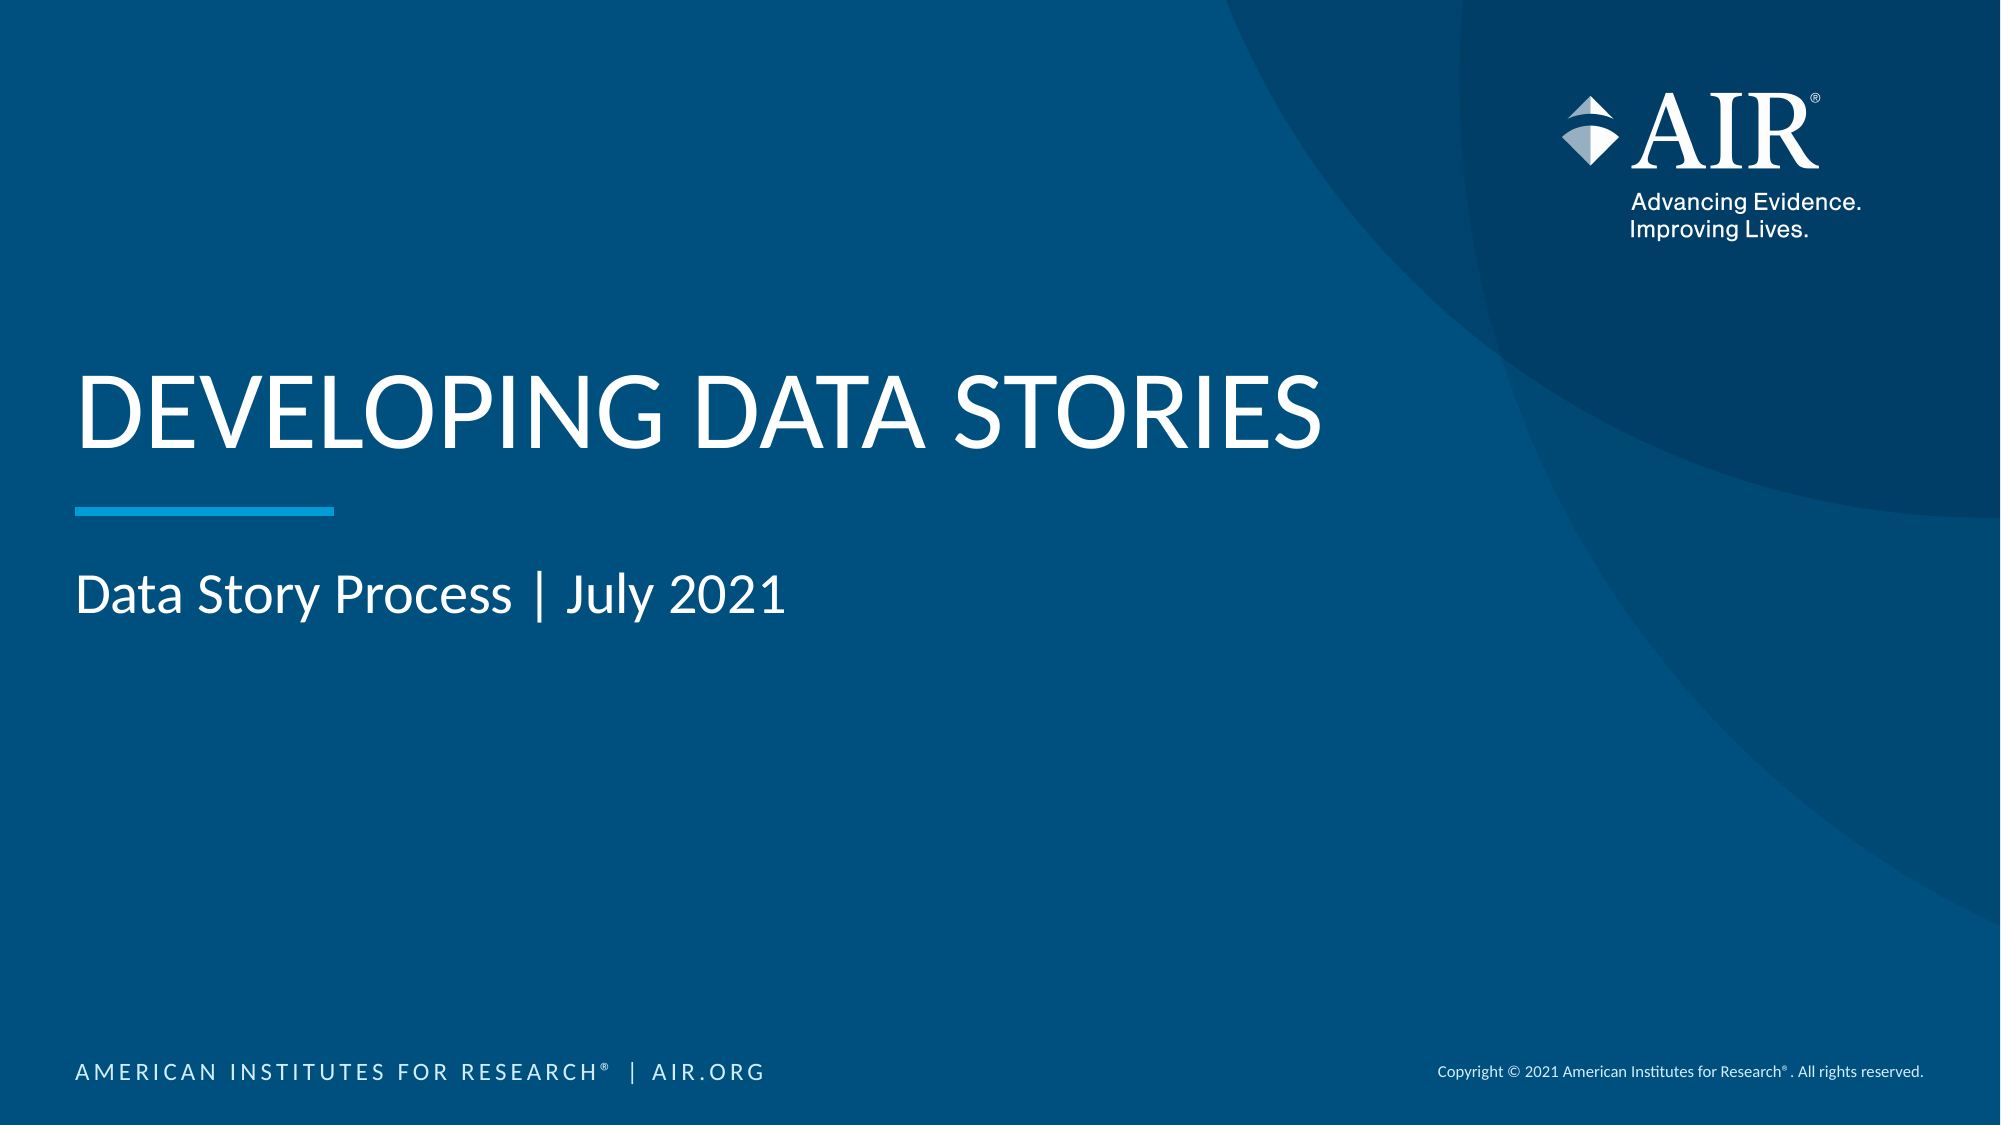

# DEVELOPING DATA STORIES
Data Story Process | July 2021